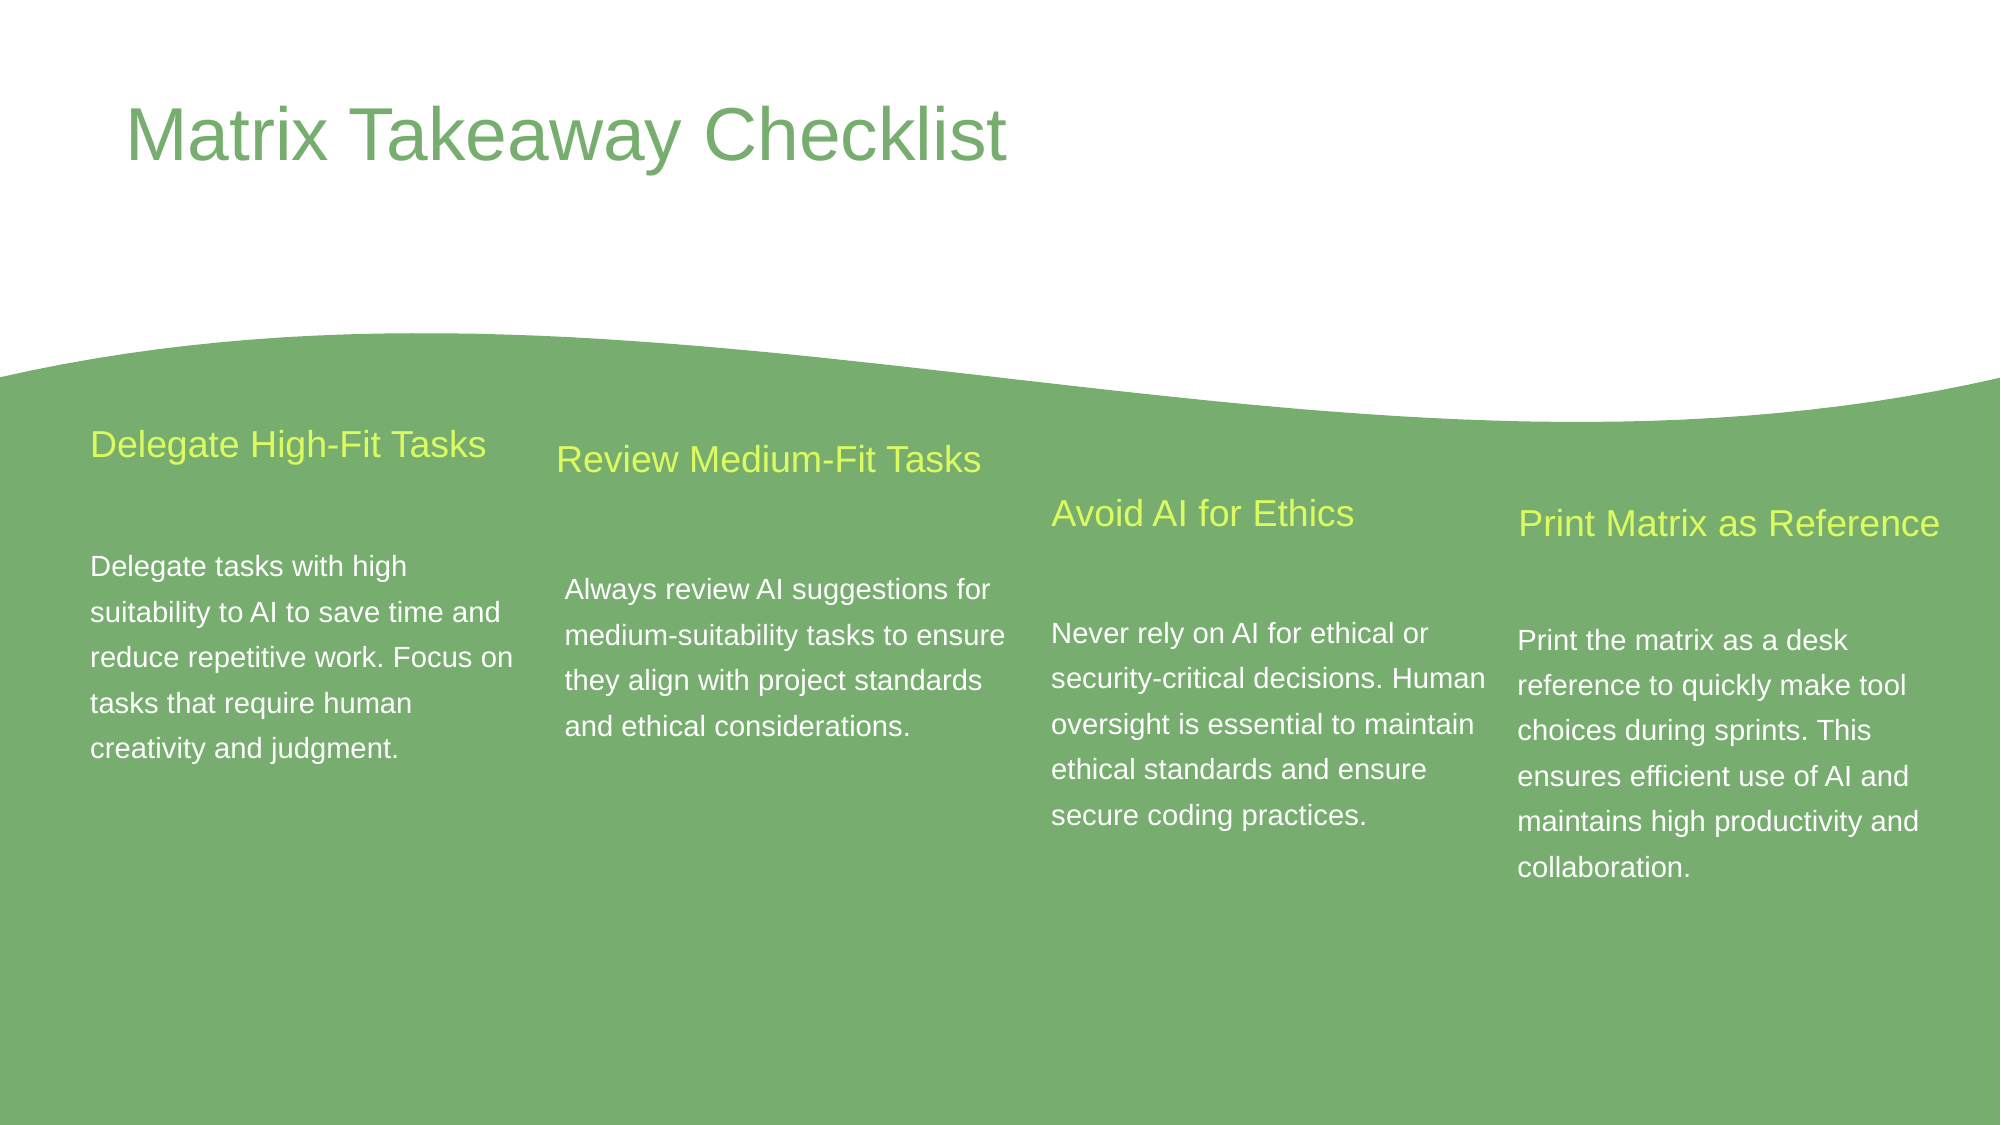

Matrix Takeaway Checklist

Delegate High-Fit Tasks
Review Medium-Fit Tasks
Avoid AI for Ethics
Print Matrix as Reference
Delegate tasks with high suitability to AI to save time and reduce repetitive work. Focus on tasks that require human creativity and judgment.
Always review AI suggestions for medium-suitability tasks to ensure they align with project standards and ethical considerations.
Never rely on AI for ethical or security-critical decisions. Human oversight is essential to maintain ethical standards and ensure secure coding practices.
Print the matrix as a desk reference to quickly make tool choices during sprints. This ensures efficient use of AI and maintains high productivity and collaboration.